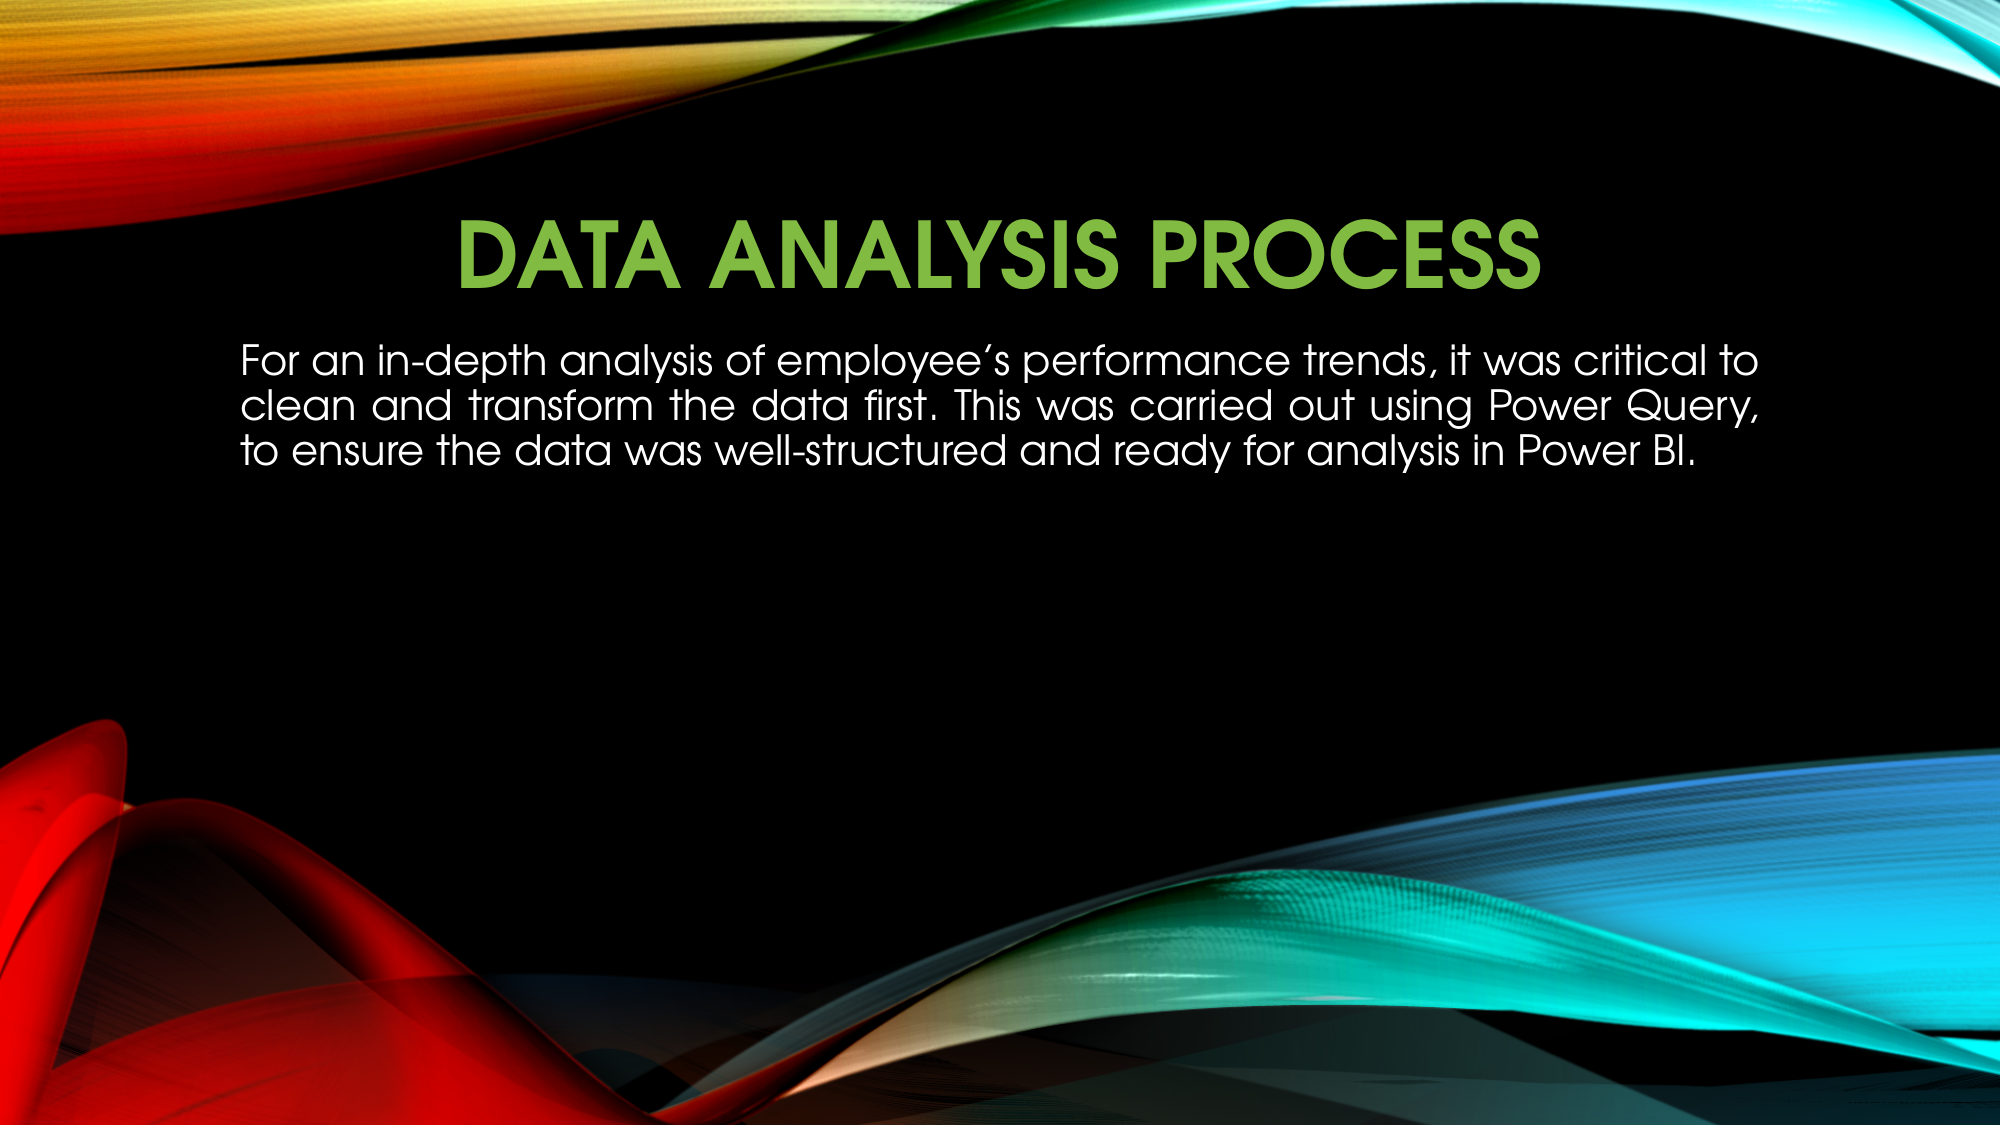

# DATA ANALYSIS PROCESS
For an in-depth analysis of employee’s performance trends, it was critical to clean and transform the data first. This was carried out using Power Query, to ensure the data was well-structured and ready for analysis in Power BI.